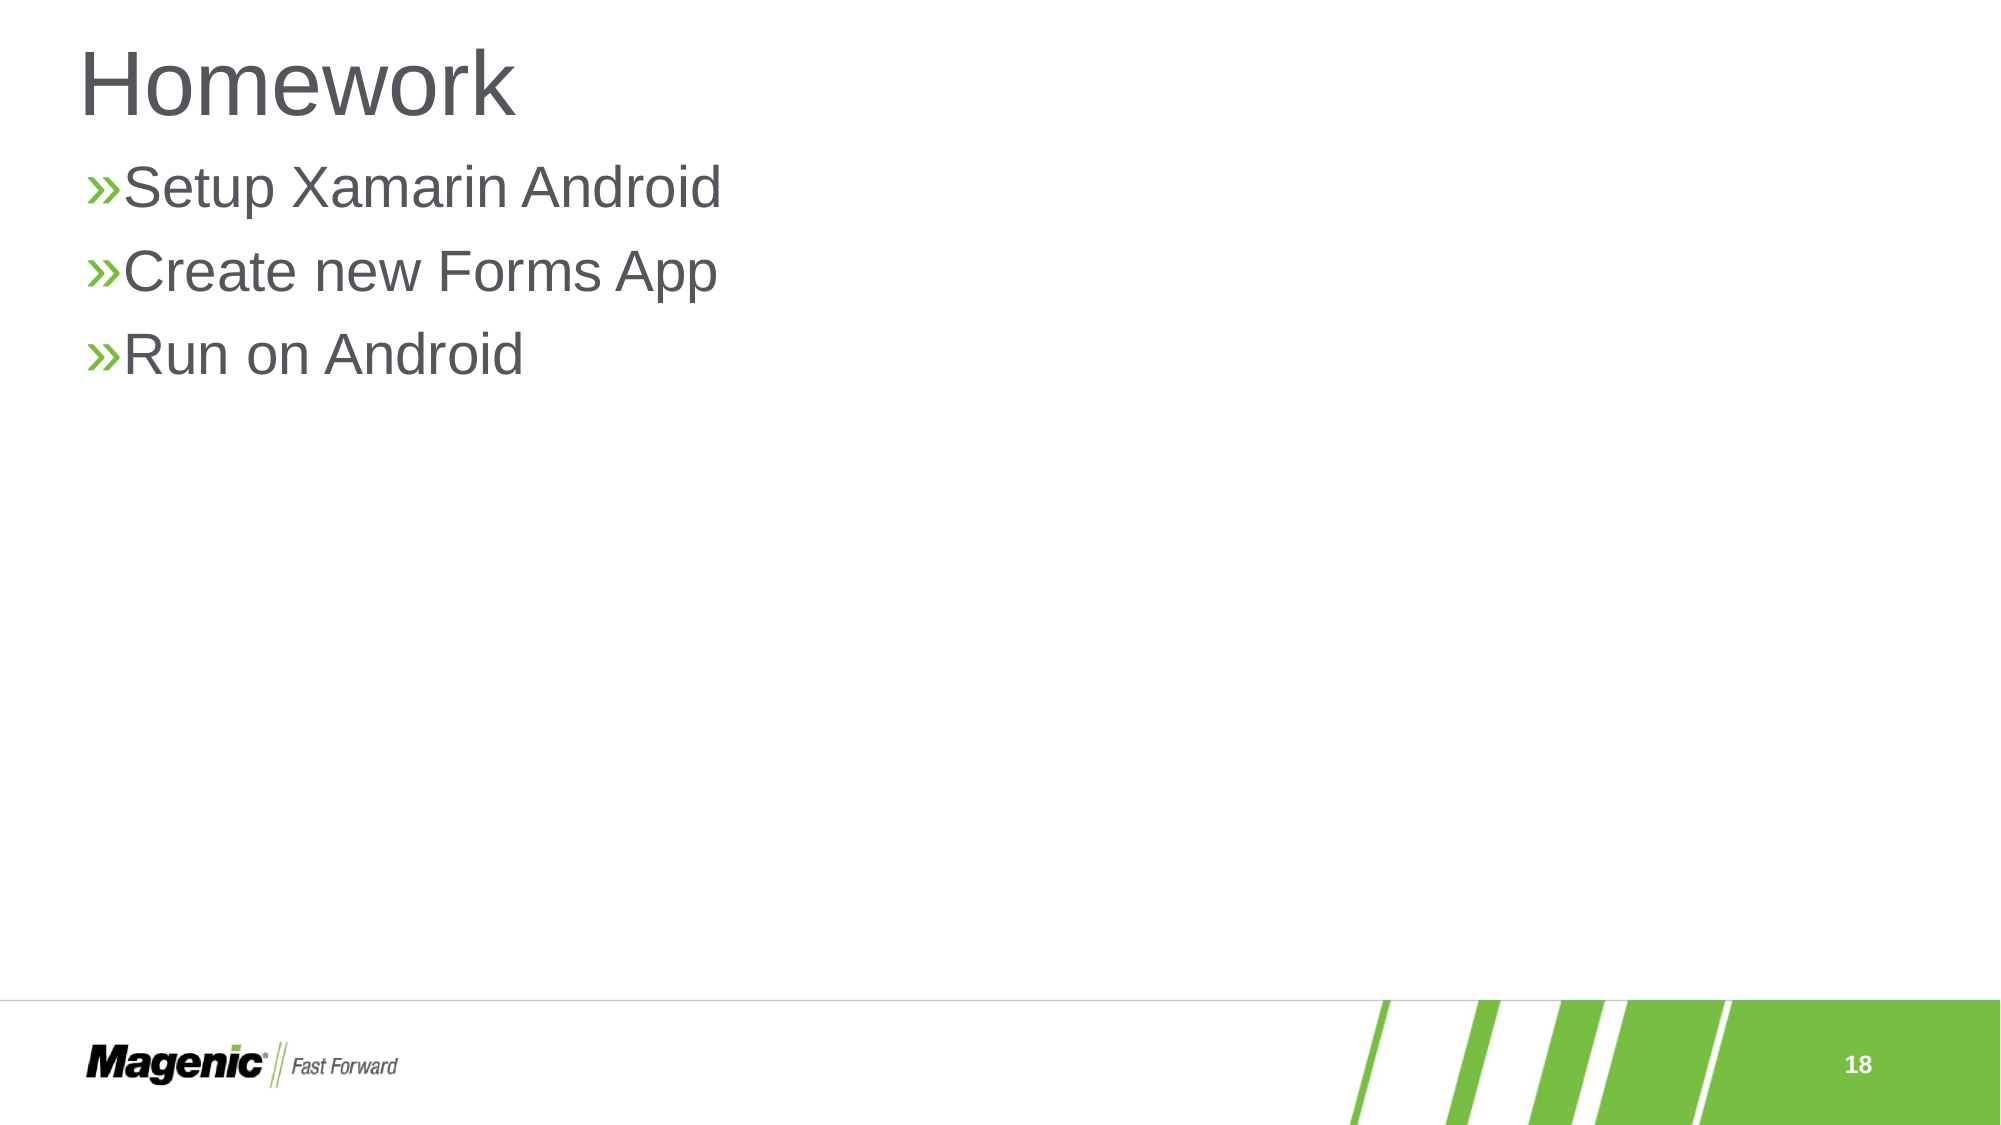

# Homework
Setup Xamarin Android
Create new Forms App
Run on Android